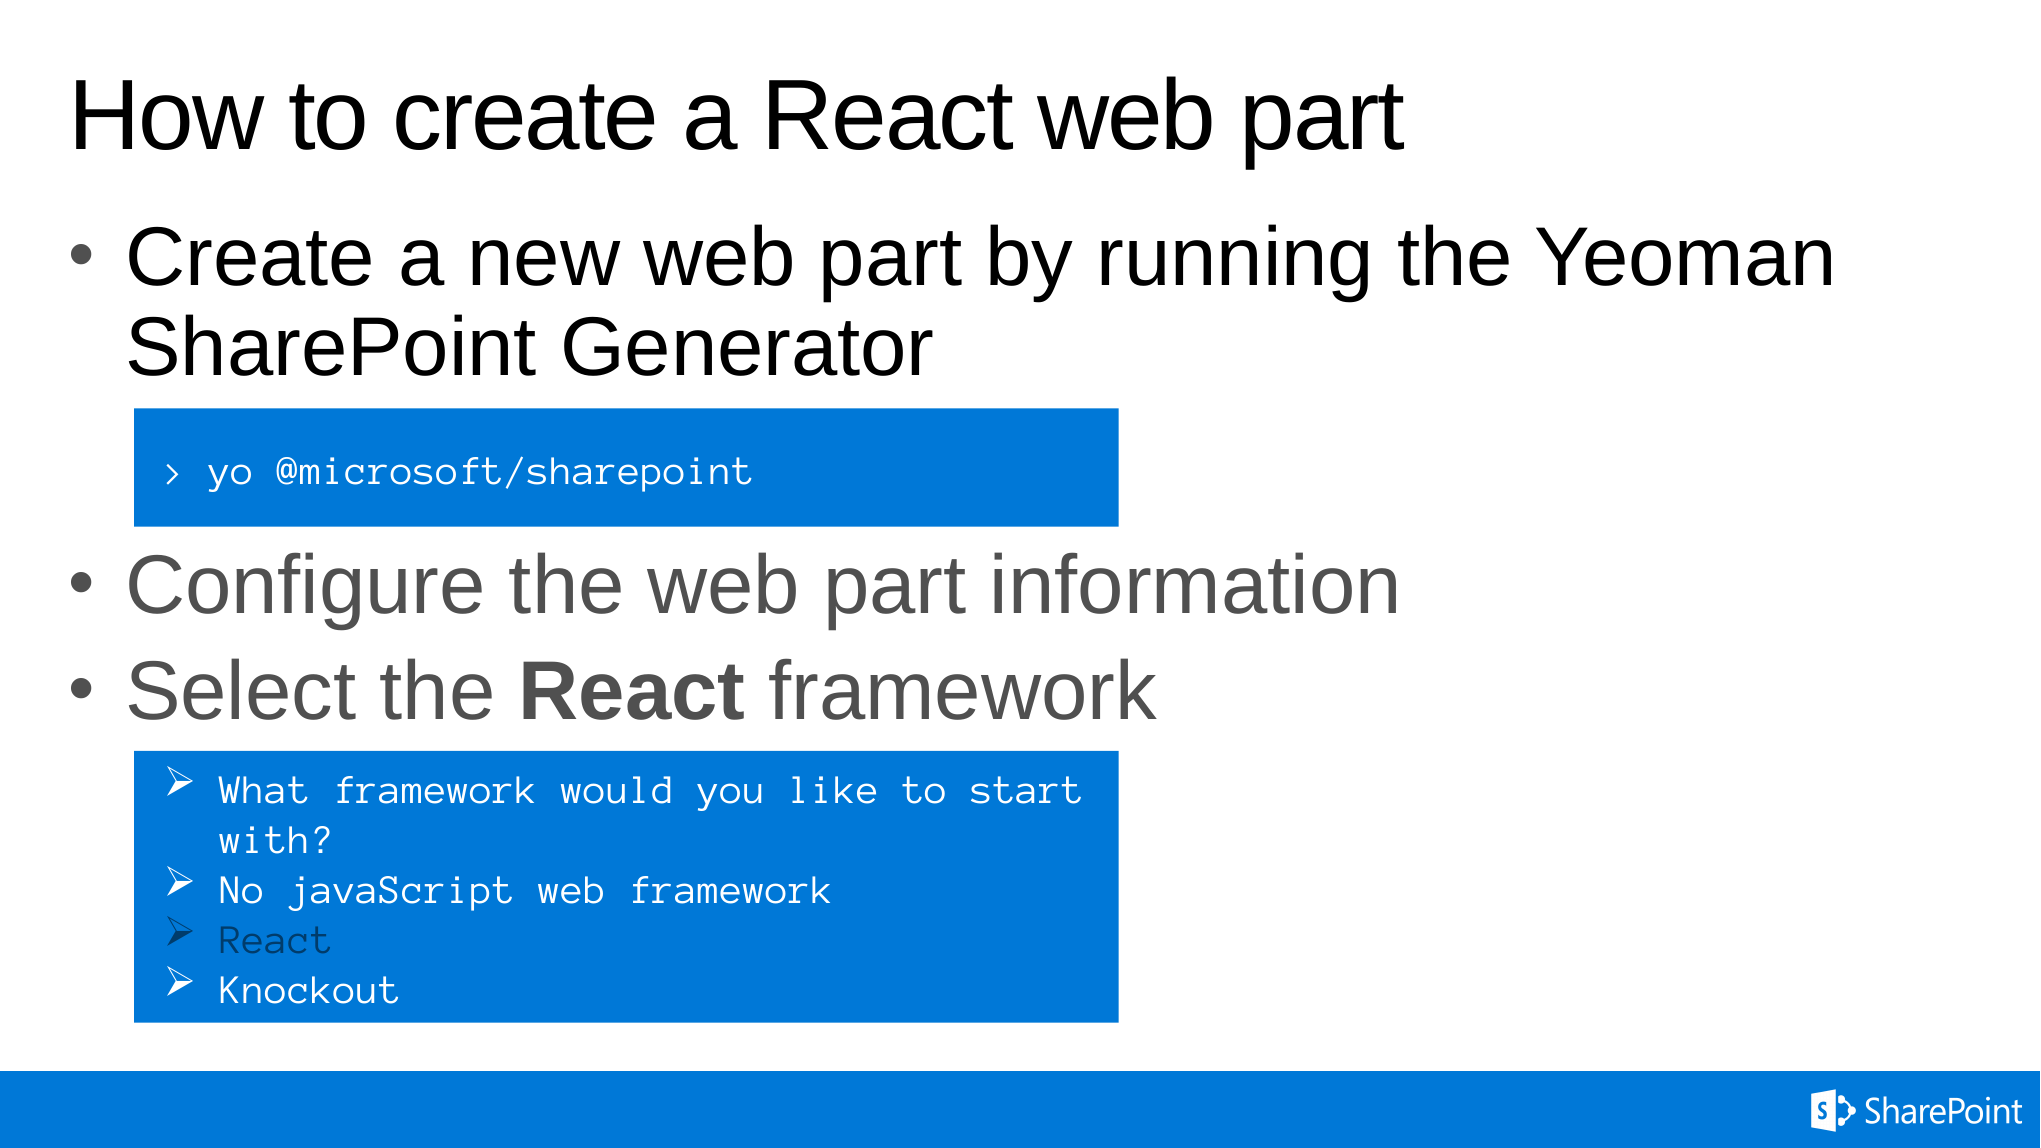

# How to create a React web part
Create a new web part by running the Yeoman SharePoint Generator
> yo @microsoft/sharepoint
Configure the web part information
Select the React framework
What framework would you like to start with?
No javaScript web framework
React
Knockout